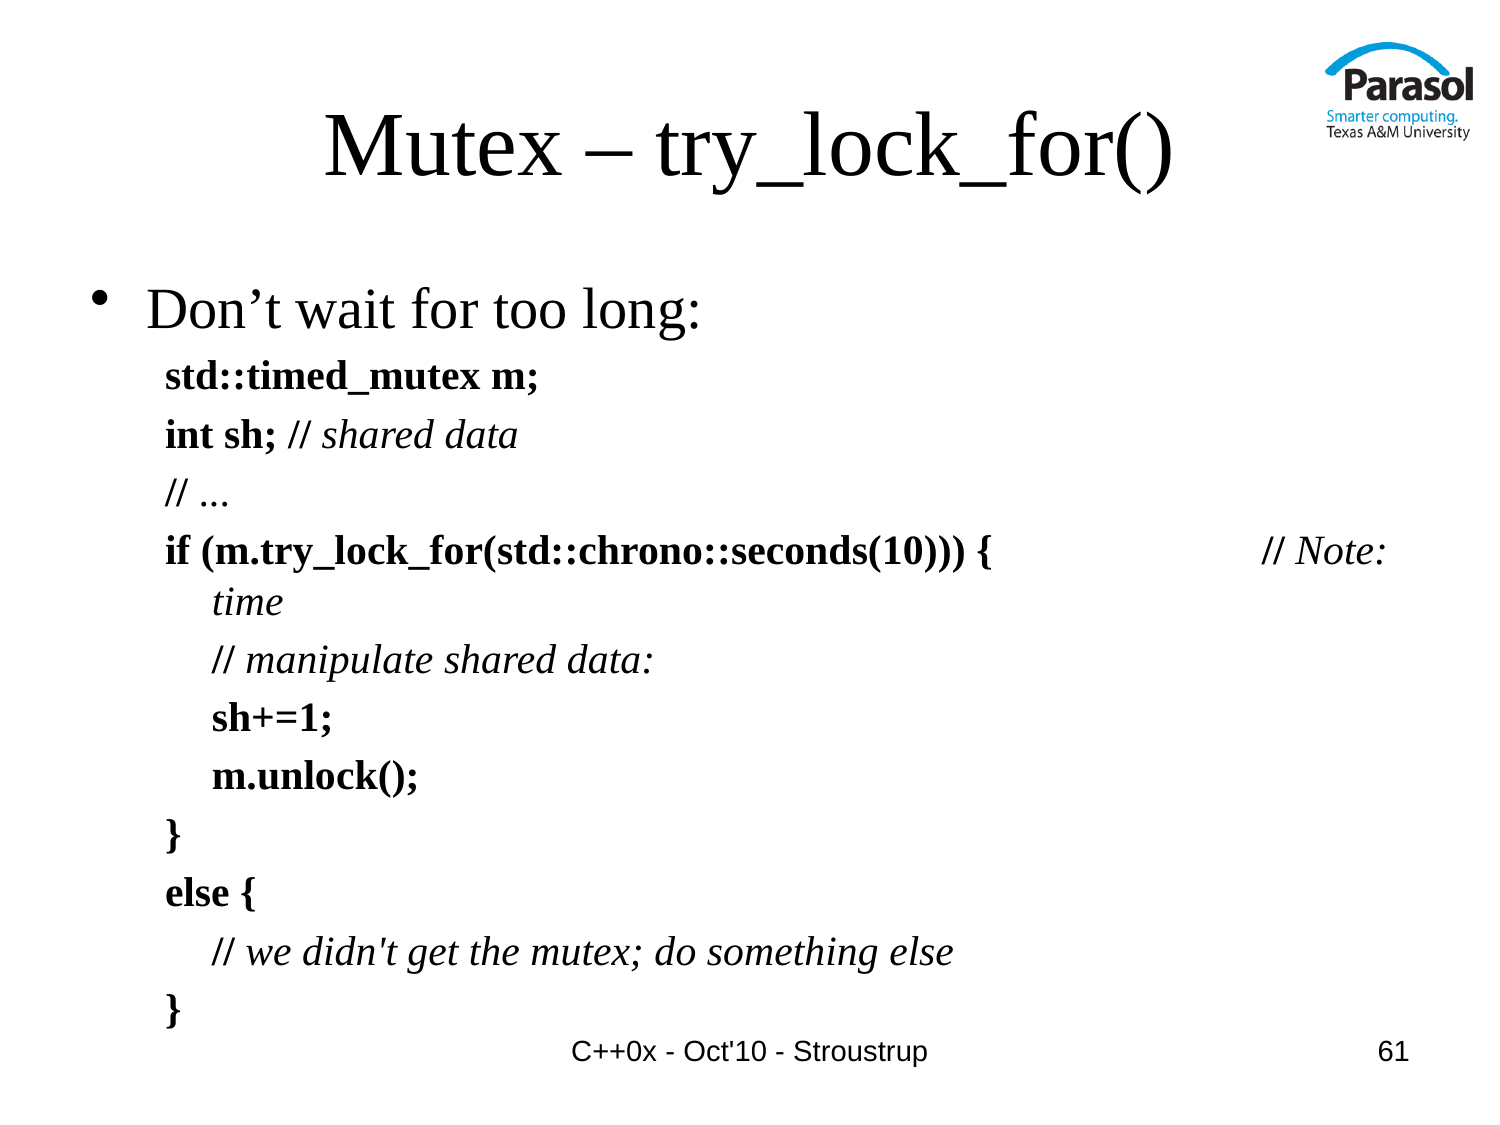

# Mutex – try_lock_for()
Don’t wait for too long:
std::timed_mutex m;
int sh; // shared data
// ...
if (m.try_lock_for(std::chrono::seconds(10))) {		// Note: time
	// manipulate shared data:
	sh+=1;
	m.unlock();
}
else {
	// we didn't get the mutex; do something else
}
C++0x - Oct'10 - Stroustrup
61